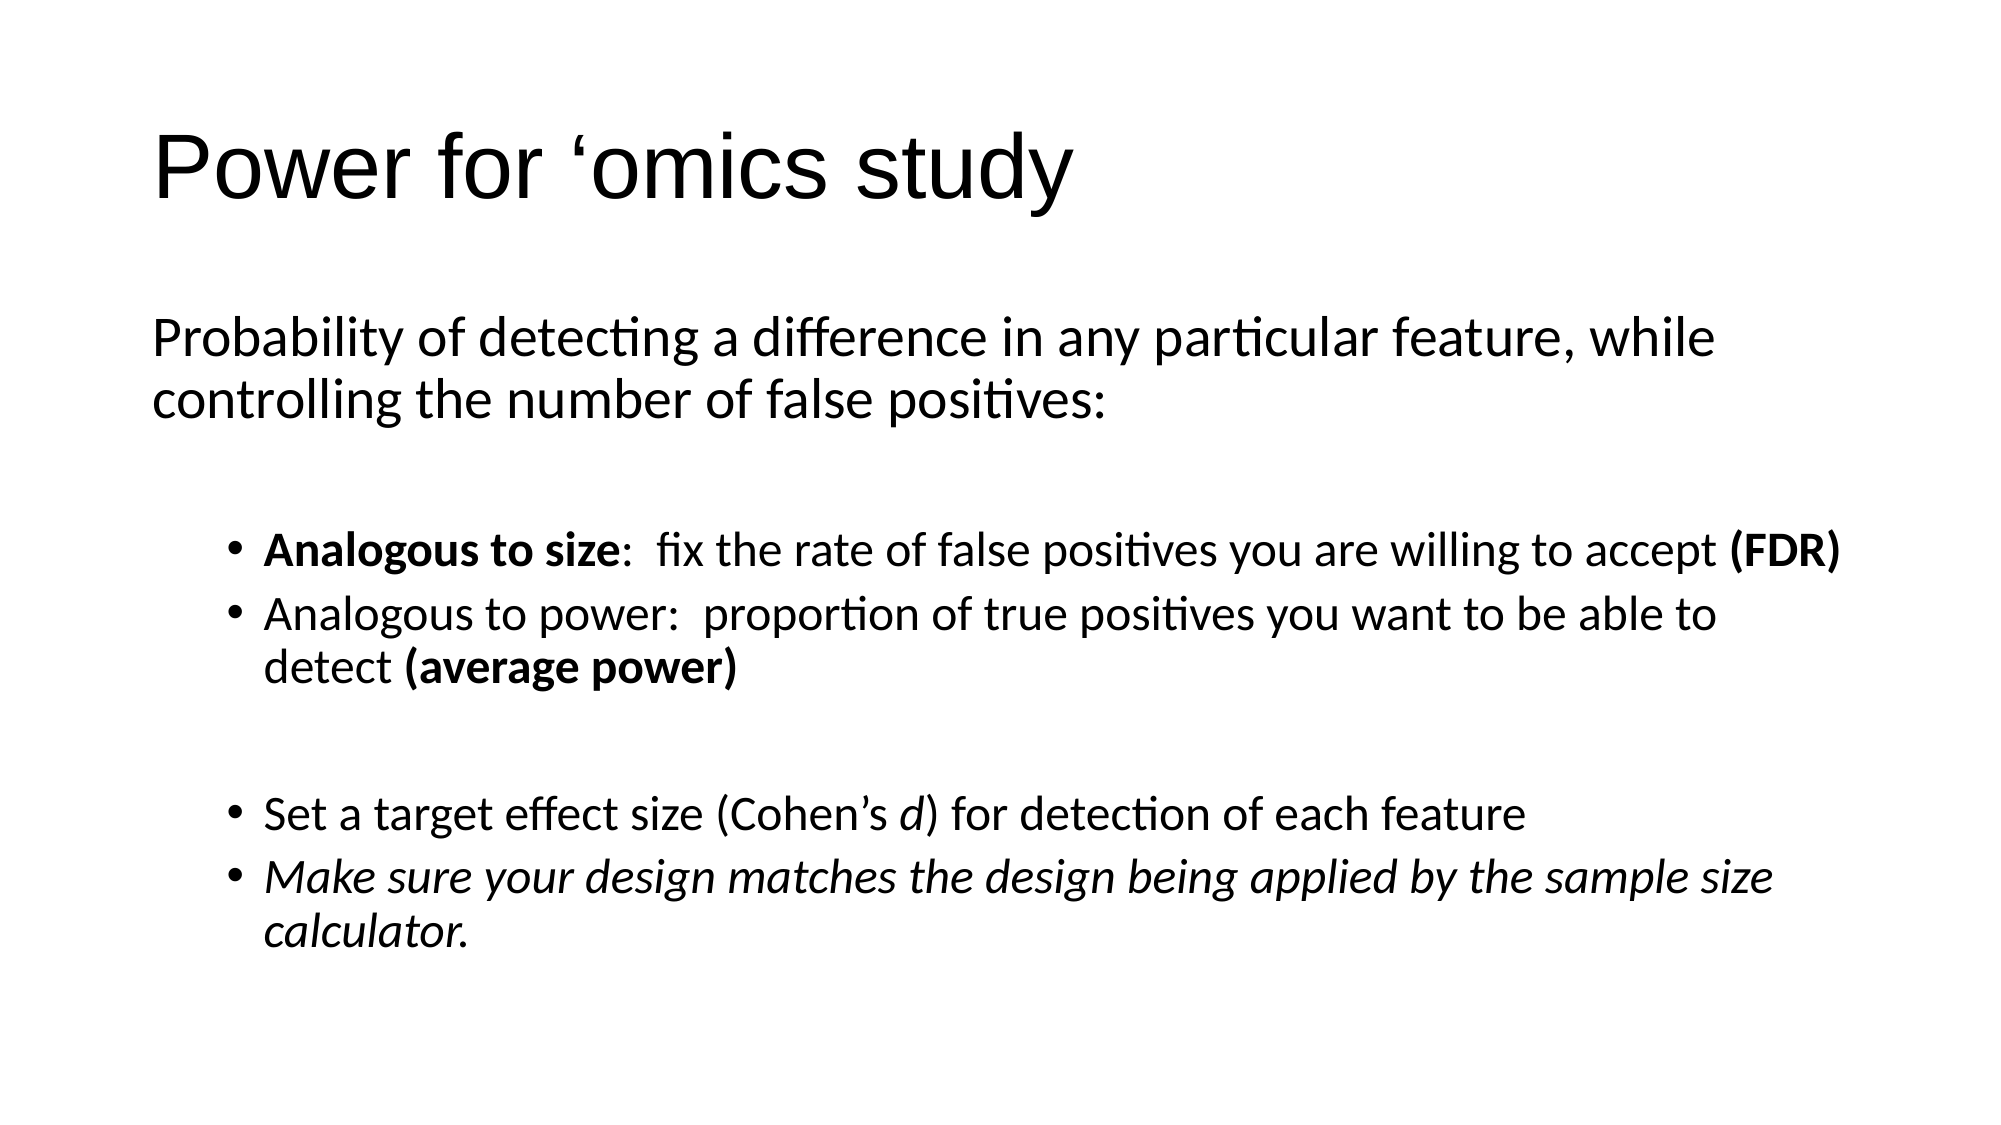

# Power for ‘omics study
Probability of detecting a difference in any particular feature, while controlling the number of false positives:

Analogous to size:  fix the rate of false positives you are willing to accept (FDR)
Analogous to power:  proportion of true positives you want to be able to detect (average power)

Set a target effect size (Cohen’s d) for detection of each feature
Make sure your design matches the design being applied by the sample size calculator.